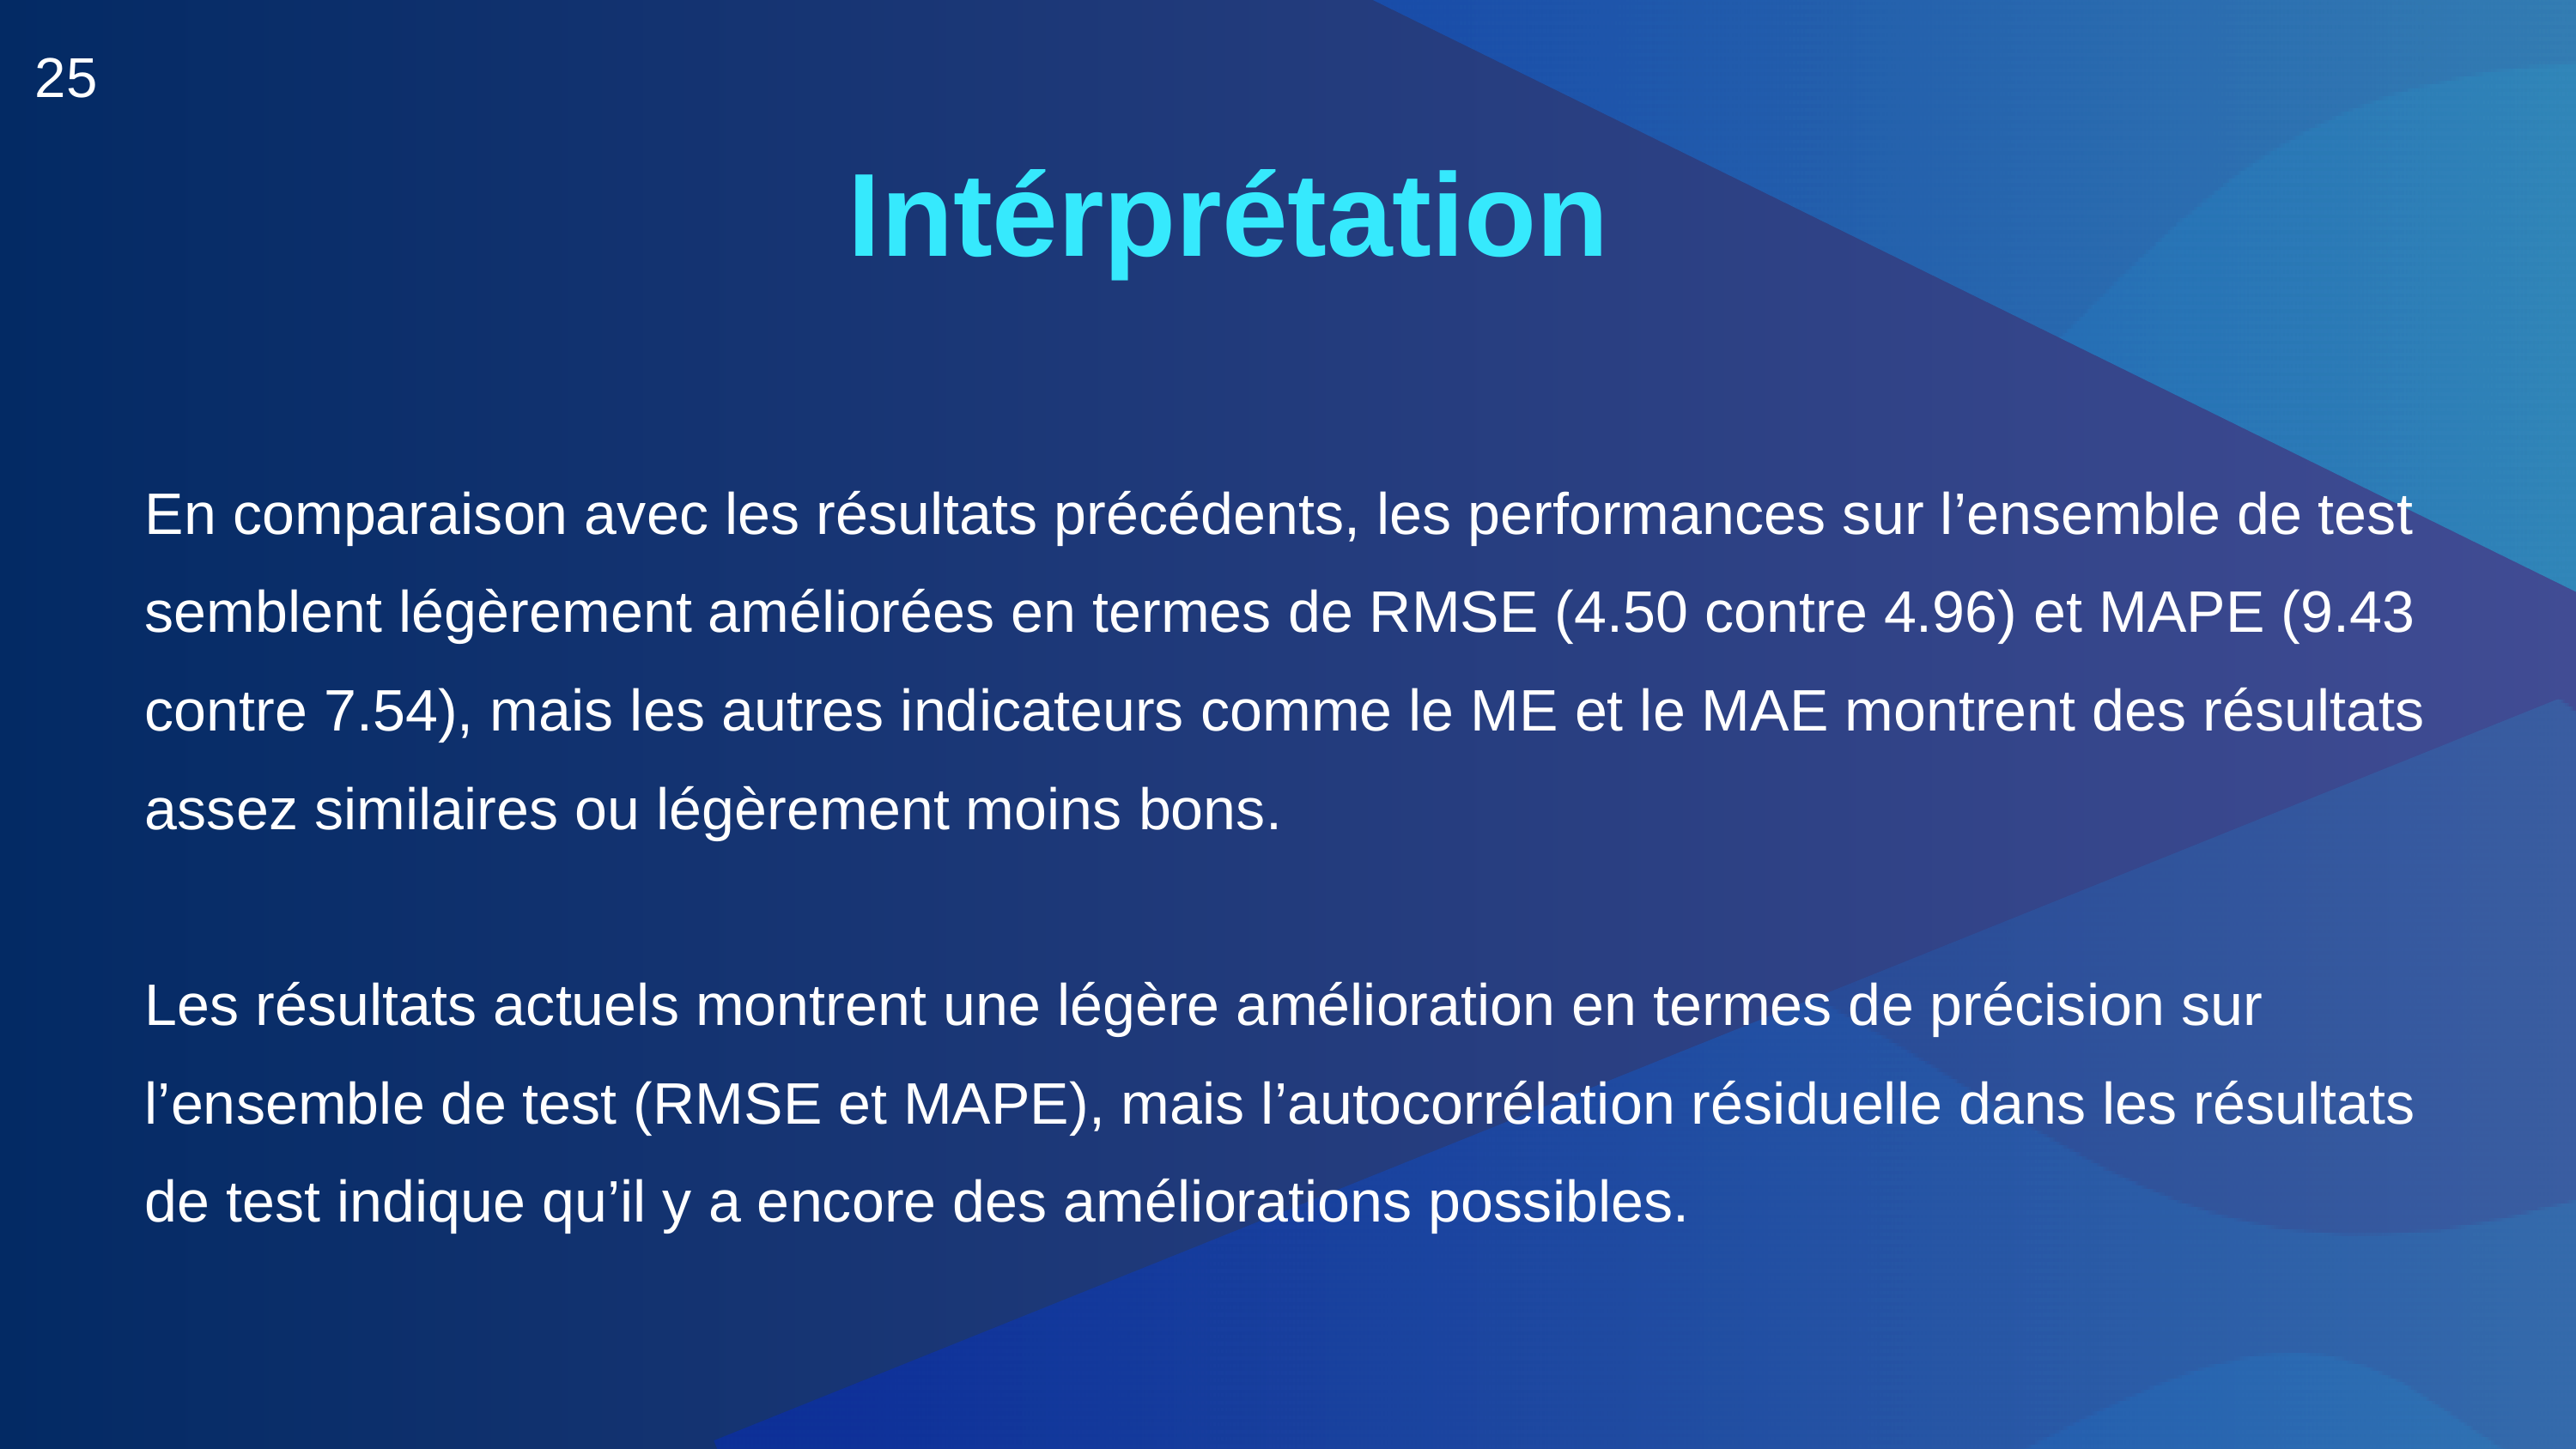

25
Intérprétation
En comparaison avec les résultats précédents, les performances sur l’ensemble de test semblent légèrement améliorées en termes de RMSE (4.50 contre 4.96) et MAPE (9.43 contre 7.54), mais les autres indicateurs comme le ME et le MAE montrent des résultats assez similaires ou légèrement moins bons.

Les résultats actuels montrent une légère amélioration en termes de précision sur l’ensemble de test (RMSE et MAPE), mais l’autocorrélation résiduelle dans les résultats de test indique qu’il y a encore des améliorations possibles.